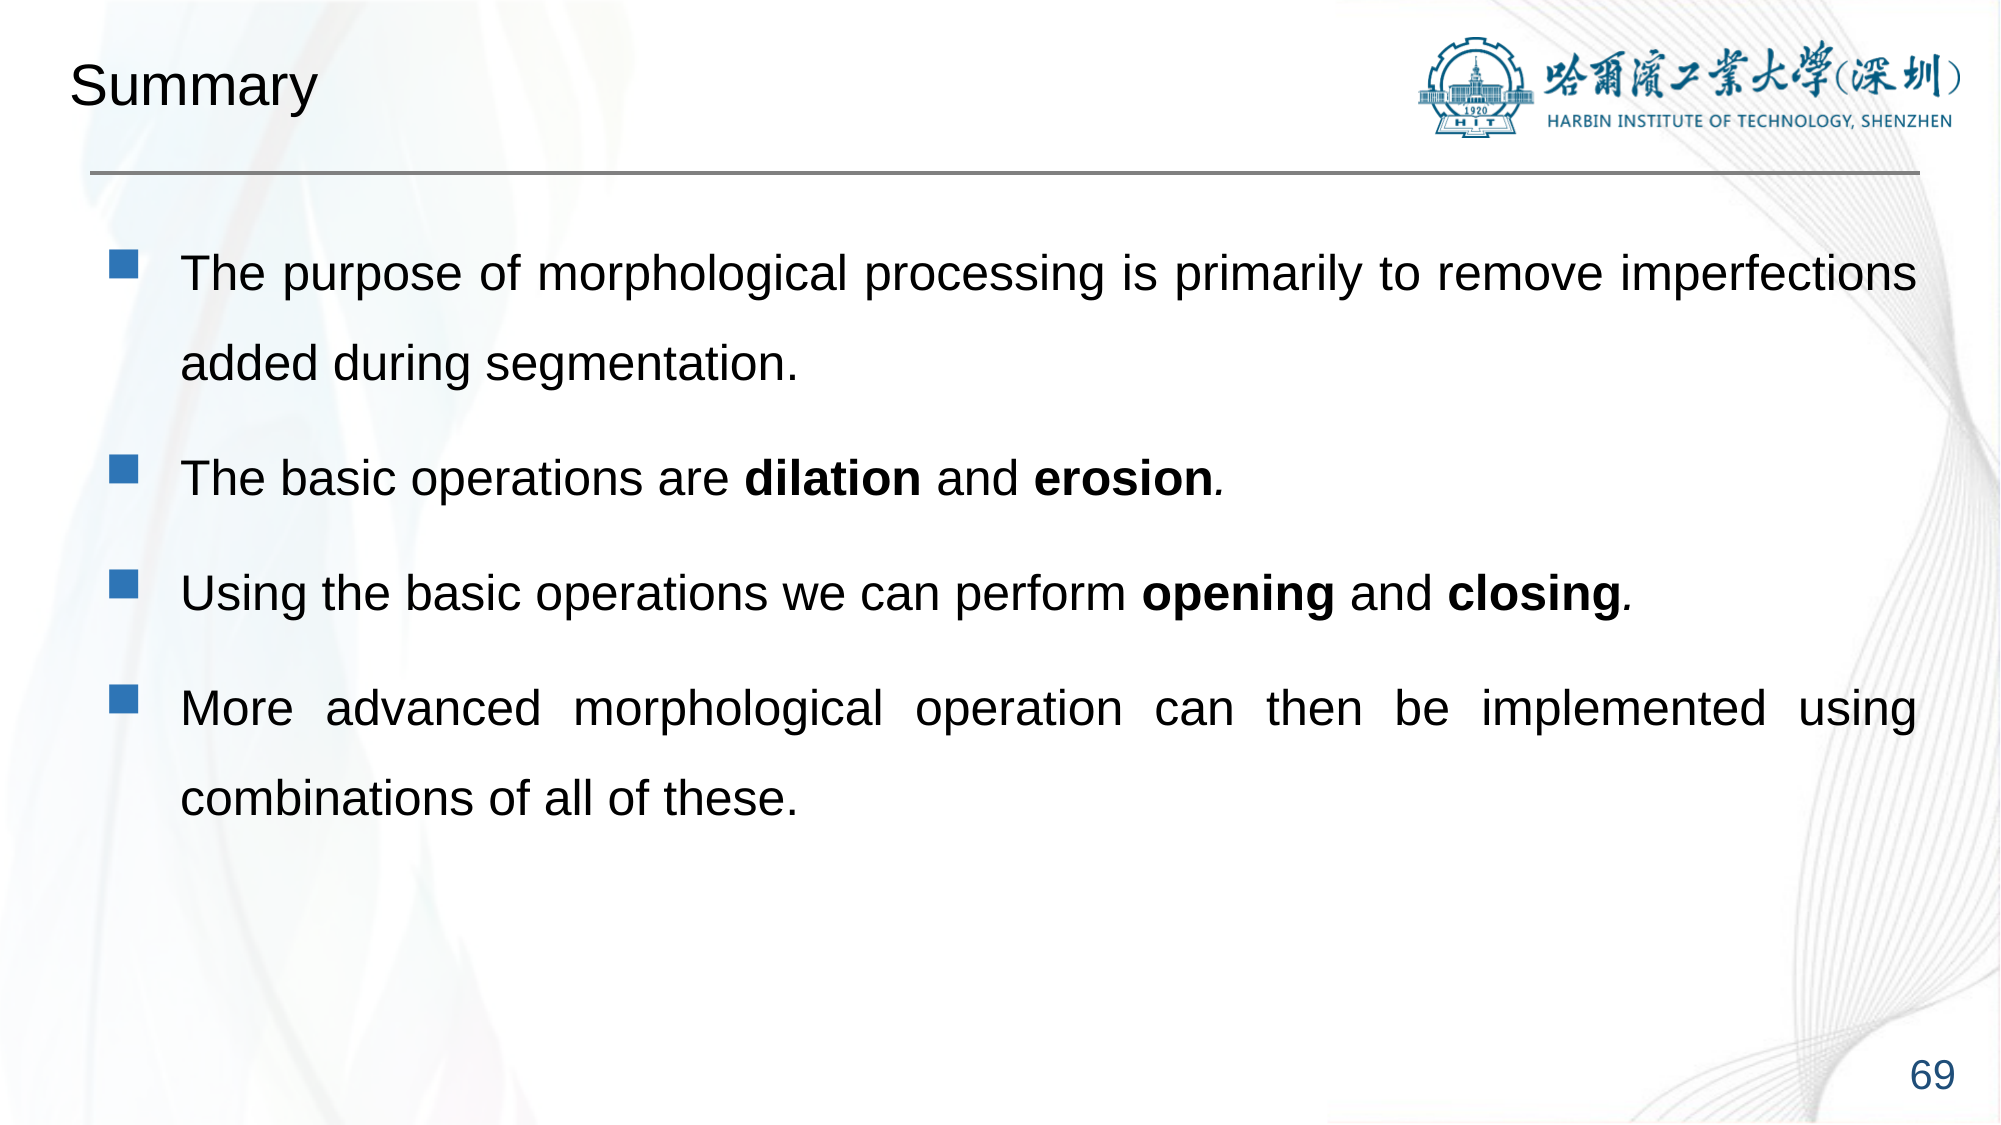

# Summary
The purpose of morphological processing is primarily to remove imperfections added during segmentation.
The basic operations are dilation and erosion.
Using the basic operations we can perform opening and closing.
More advanced morphological operation can then be implemented using combinations of all of these.
69